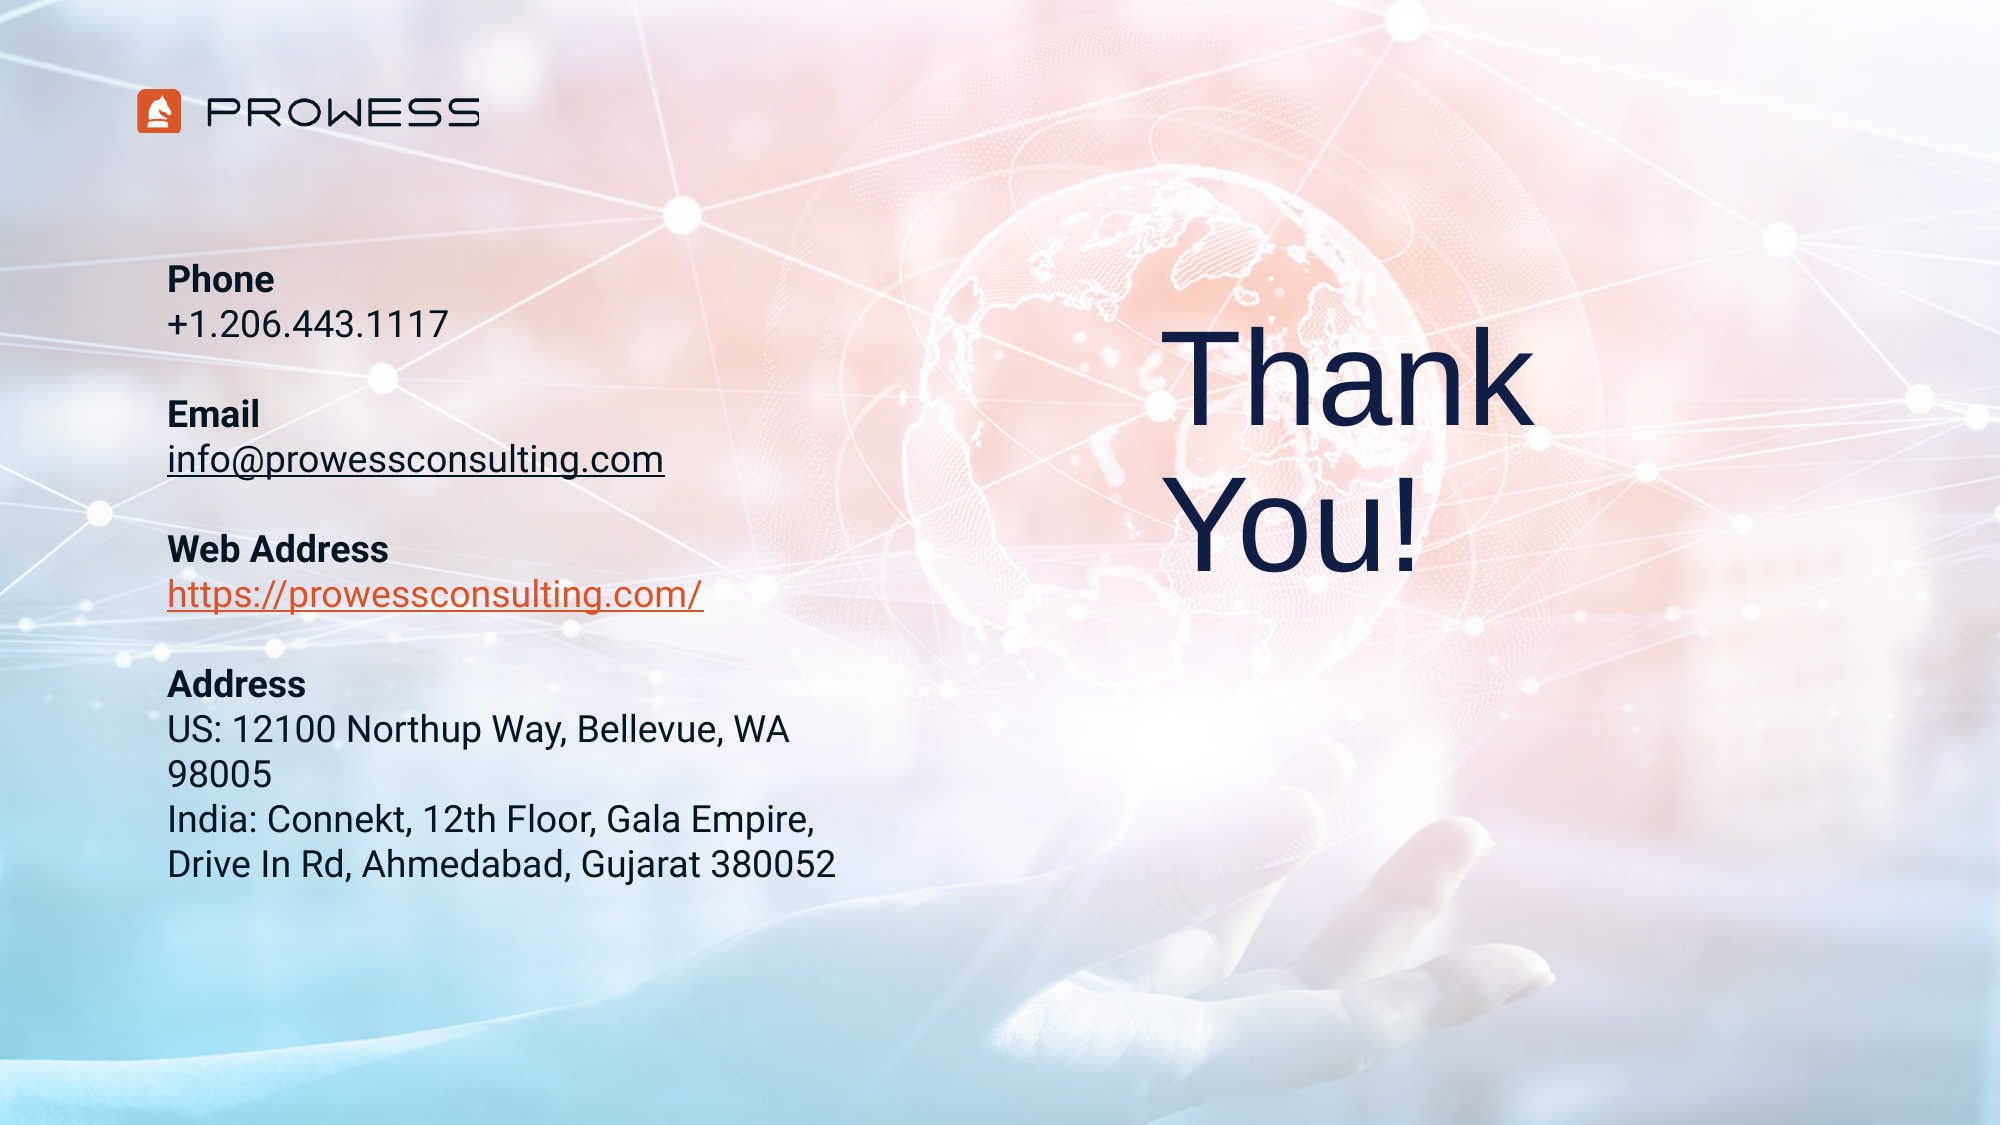

Phone
+1.206.443.1117

Email
info@prowessconsulting.com

Web Address
https://prowessconsulting.com/

Address
US: 12100 Northup Way, Bellevue, WA 98005
India: Connekt, 12th Floor, Gala Empire, Drive In Rd, Ahmedabad, Gujarat 380052
# Thank You!